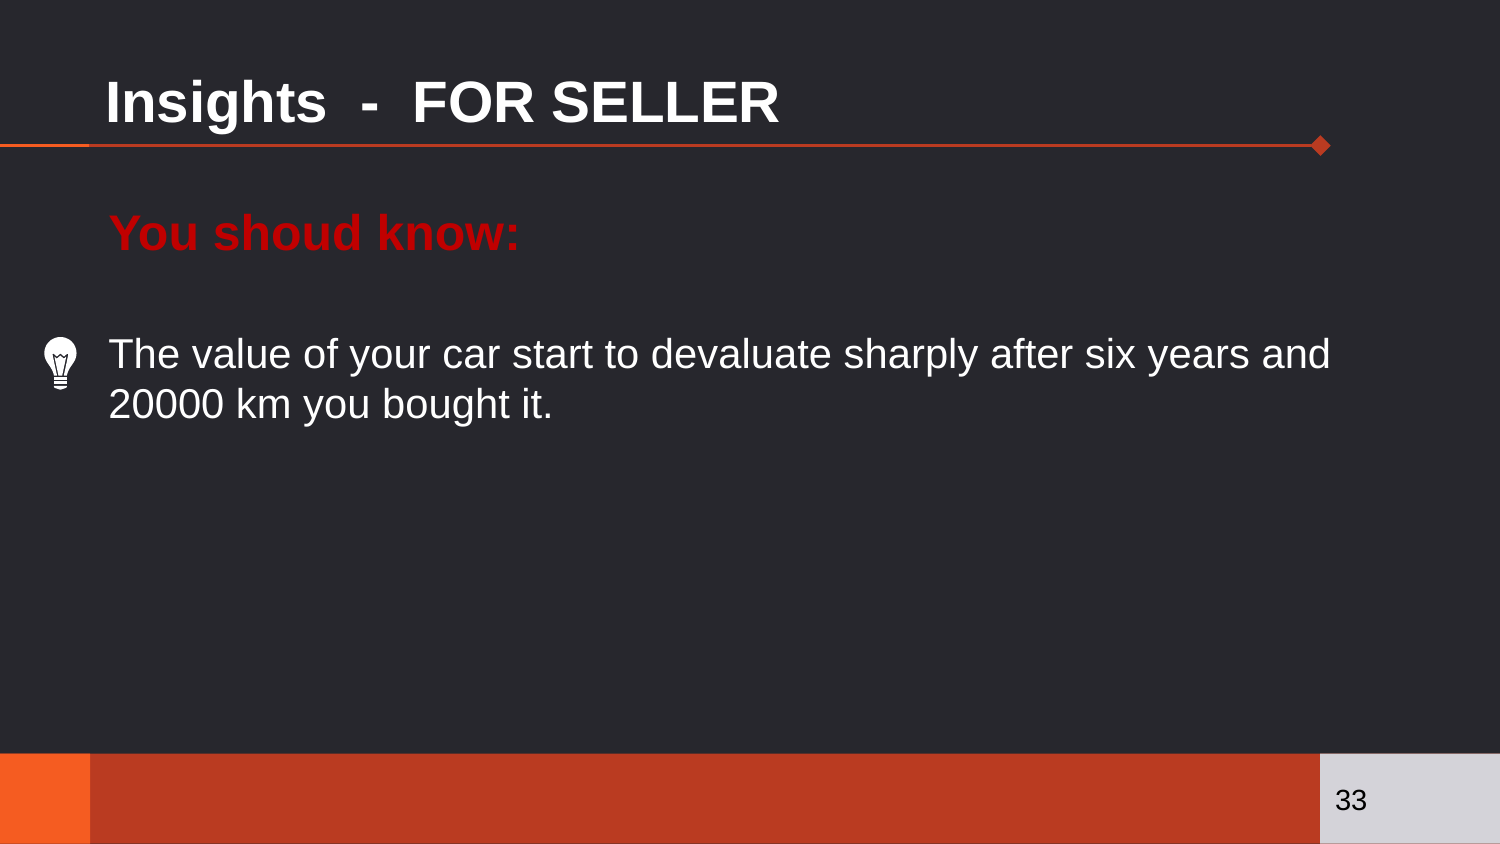

# Insights  -  FOR SELLER
You shoud know:

The value of your car start to devaluate sharply after six years and 20000 km you bought it.

33